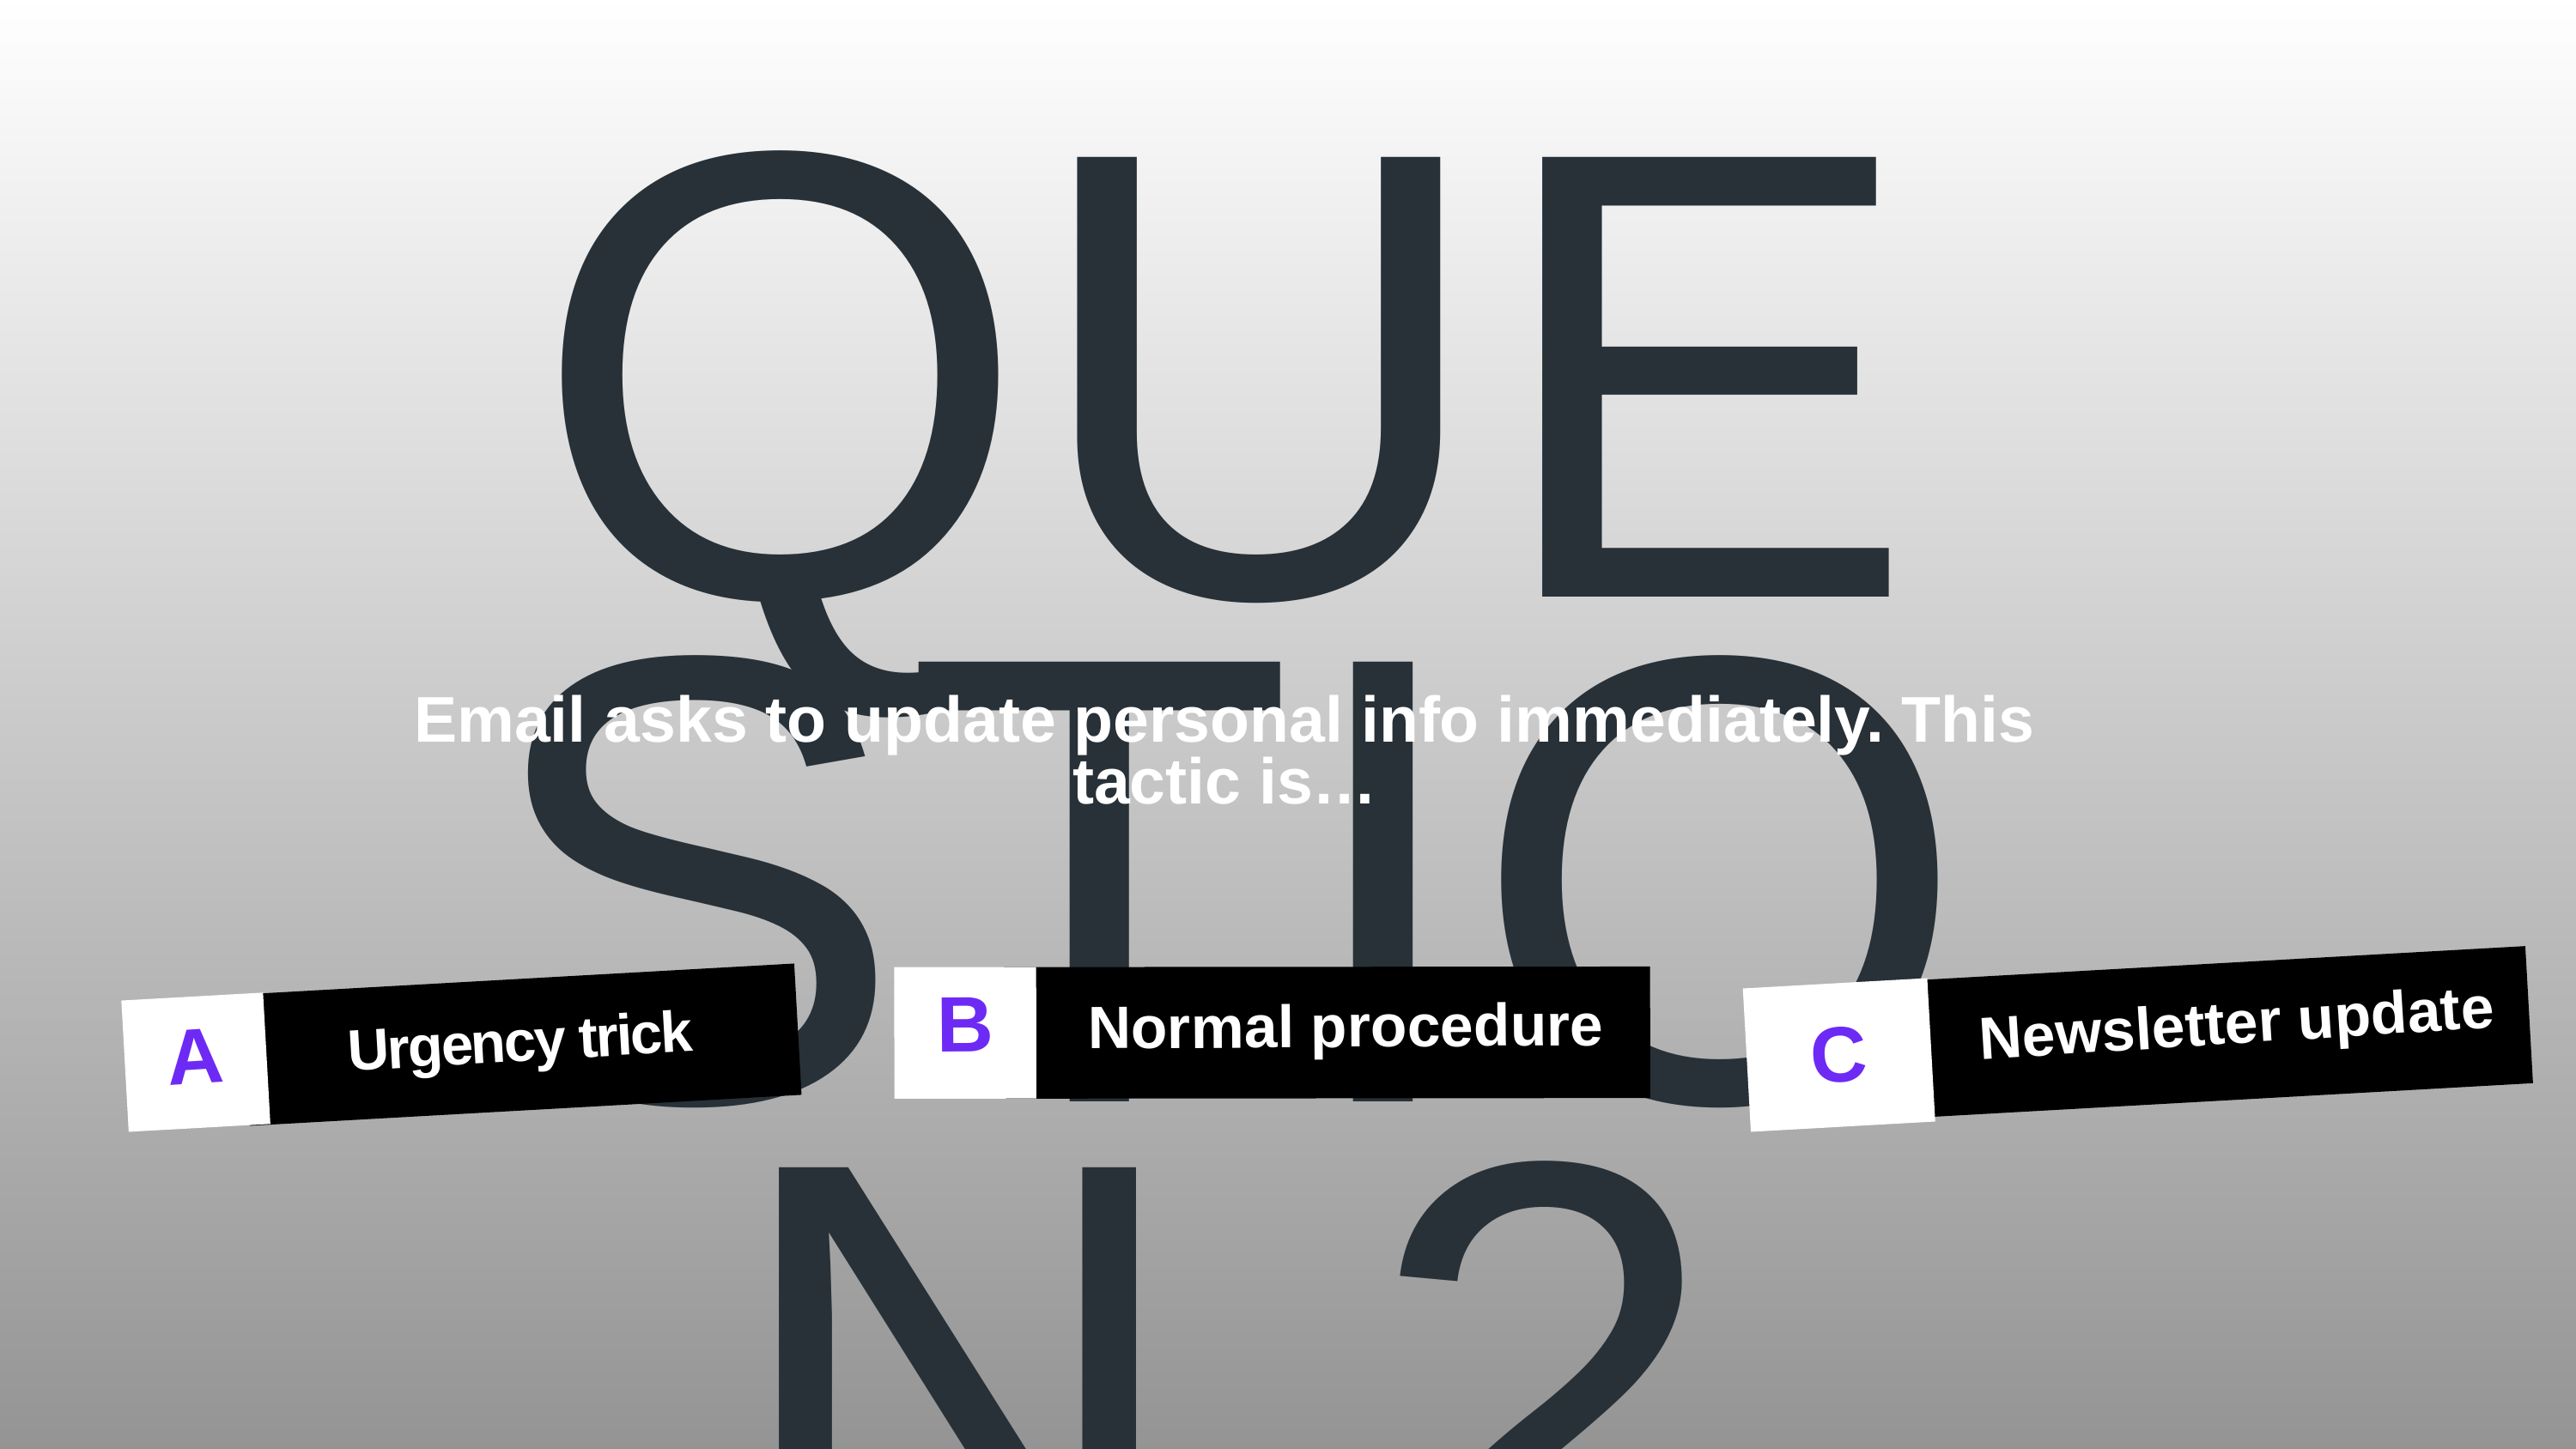

QUESTION 2
Email asks to update personal info immediately. This tactic is…

B
Normal procedure

Newsletter update
Urgency trick
C
A